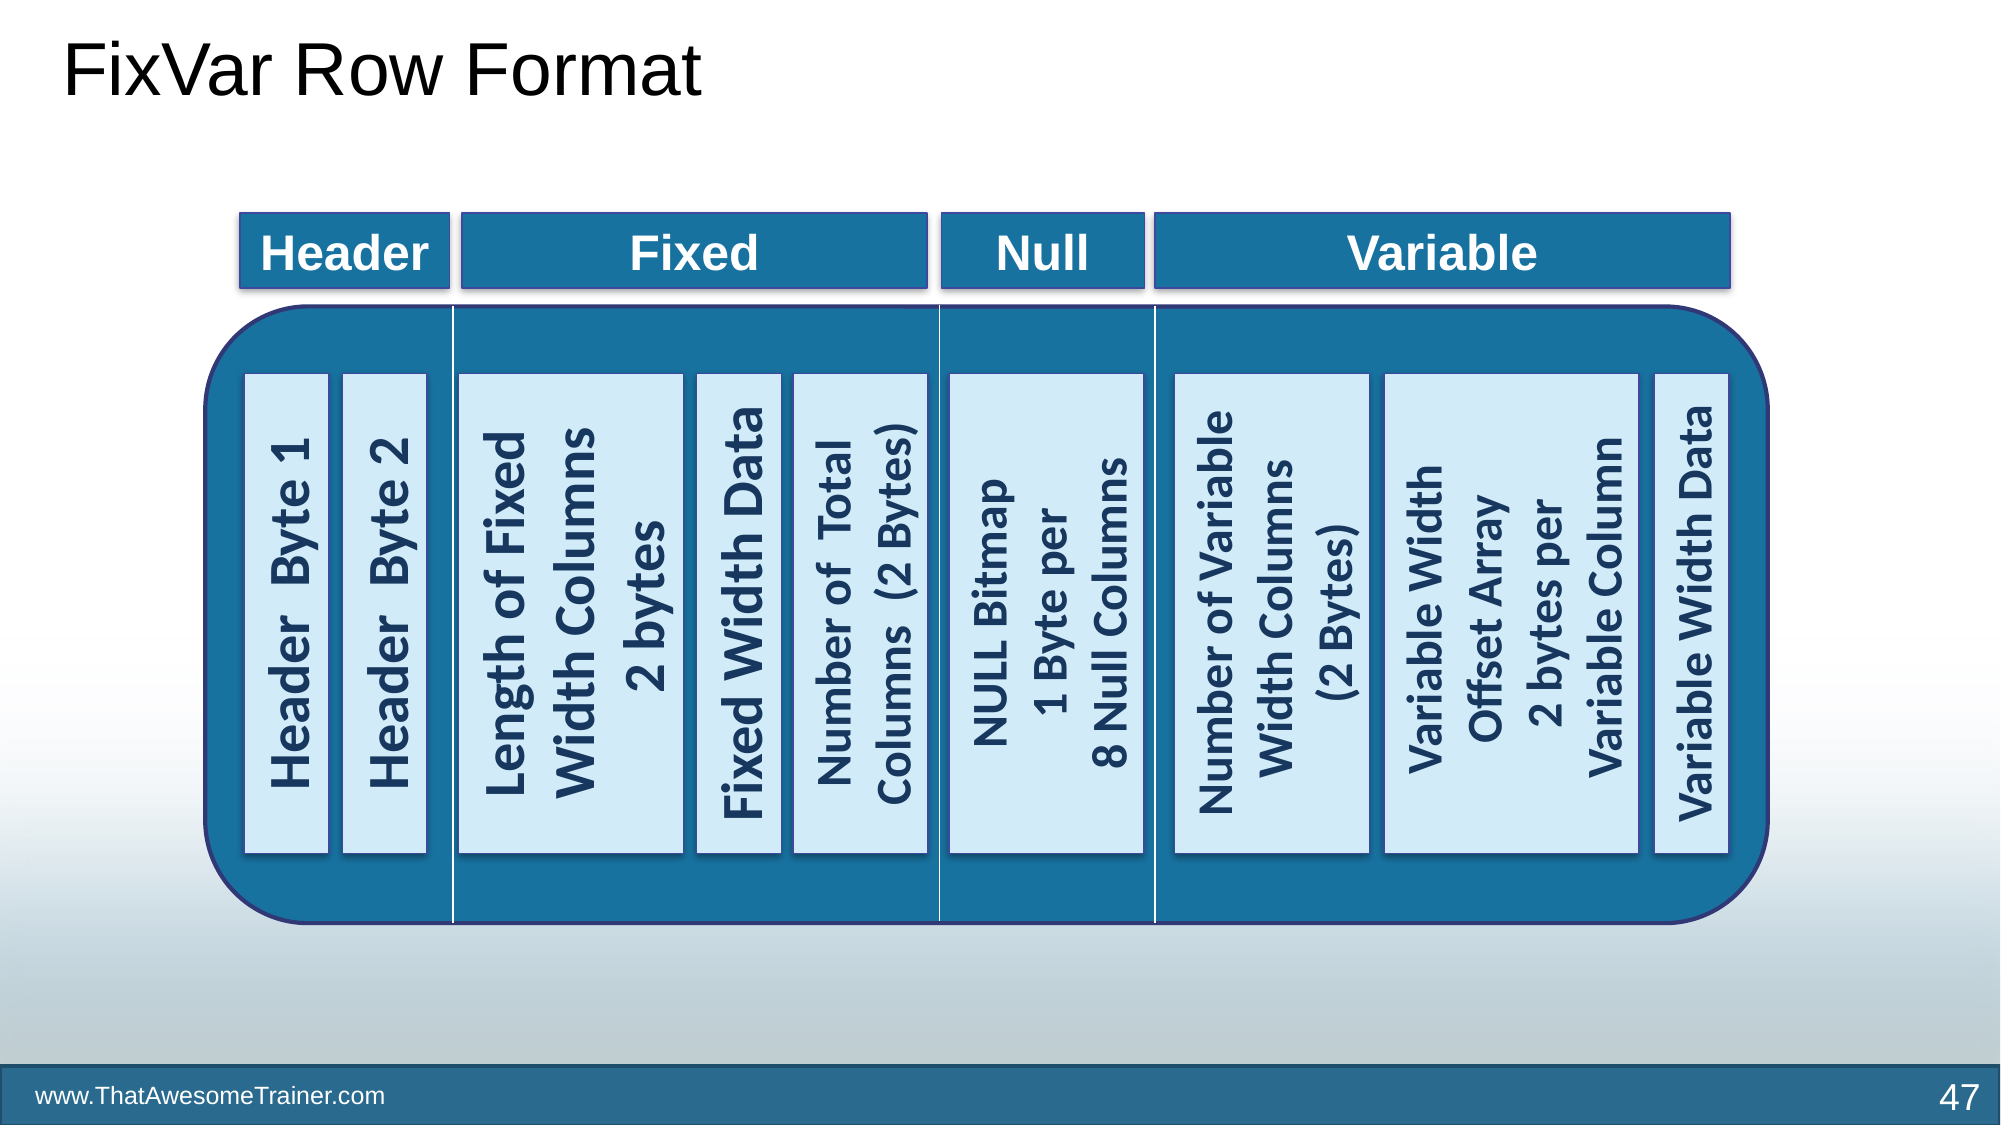

FixVar Row Format
Header
Fixed
Null
Variable

Variable Width
Offset Array
2 bytes per
 Variable Column
Length of Fixed Width Columns
 2 bytes
NULL Bitmap
1 Byte per
 8 Null Columns
Number of Variable Width Columns
(2 Bytes)
Number of  Total Columns  (2 Bytes)
Header  Byte 1
Header  Byte 2
Fixed Width Data
Variable Width Data